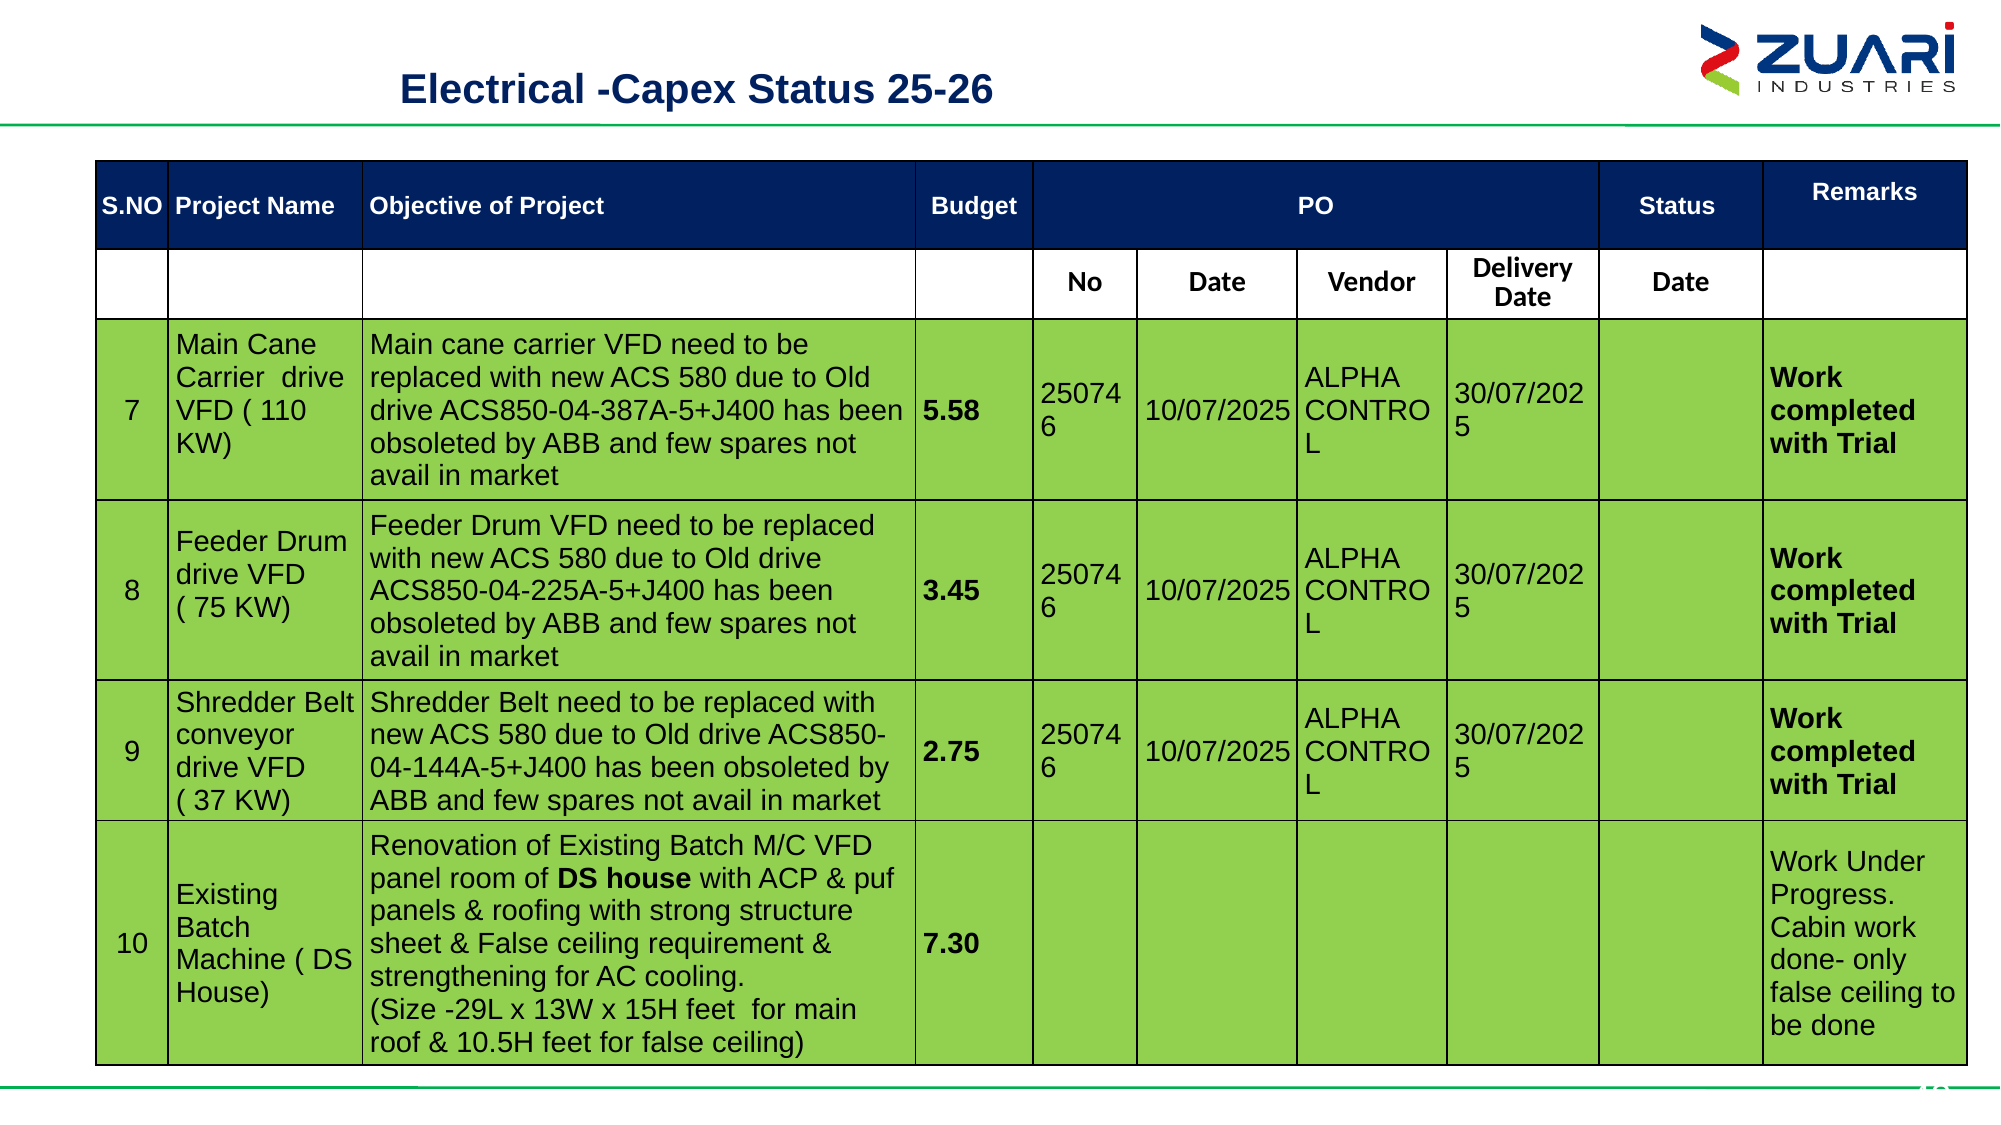

# Electrical -Capex Status 25-26
| S.NO | Project Name | Objective of Project | Budget | PO |  |  |  | Status | Remarks |
| --- | --- | --- | --- | --- | --- | --- | --- | --- | --- |
|  |  |  |  | No | Date | Vendor | Delivery Date | Date |  |
| 7 | Main Cane Carrier drive VFD ( 110 KW) | Main cane carrier VFD need to be replaced with new ACS 580 due to Old drive ACS850-04-387A-5+J400 has been obsoleted by ABB and few spares not avail in market | 5.58 | 250746 | 10/07/2025 | ALPHA CONTROL | 30/07/2025 |  | Work completed with Trial |
| 8 | Feeder Drum drive VFD ( 75 KW) | Feeder Drum VFD need to be replaced with new ACS 580 due to Old drive ACS850-04-225A-5+J400 has been obsoleted by ABB and few spares not avail in market | 3.45 | 250746 | 10/07/2025 | ALPHA CONTROL | 30/07/2025 |  | Work completed with Trial |
| 9 | Shredder Belt conveyor drive VFD ( 37 KW) | Shredder Belt need to be replaced with new ACS 580 due to Old drive ACS850-04-144A-5+J400 has been obsoleted by ABB and few spares not avail in market | 2.75 | 250746 | 10/07/2025 | ALPHA CONTROL | 30/07/2025 |  | Work completed with Trial |
| 10 | Existing Batch Machine ( DS House) | Renovation of Existing Batch M/C VFD panel room of DS house with ACP & puf panels & roofing with strong structure sheet & False ceiling requirement & strengthening for AC cooling. (Size -29L x 13W x 15H feet for main roof & 10.5H feet for false ceiling) | 7.30 |  |  |  |  |  | Work Under Progress. Cabin work done- only false ceiling to be done |
42